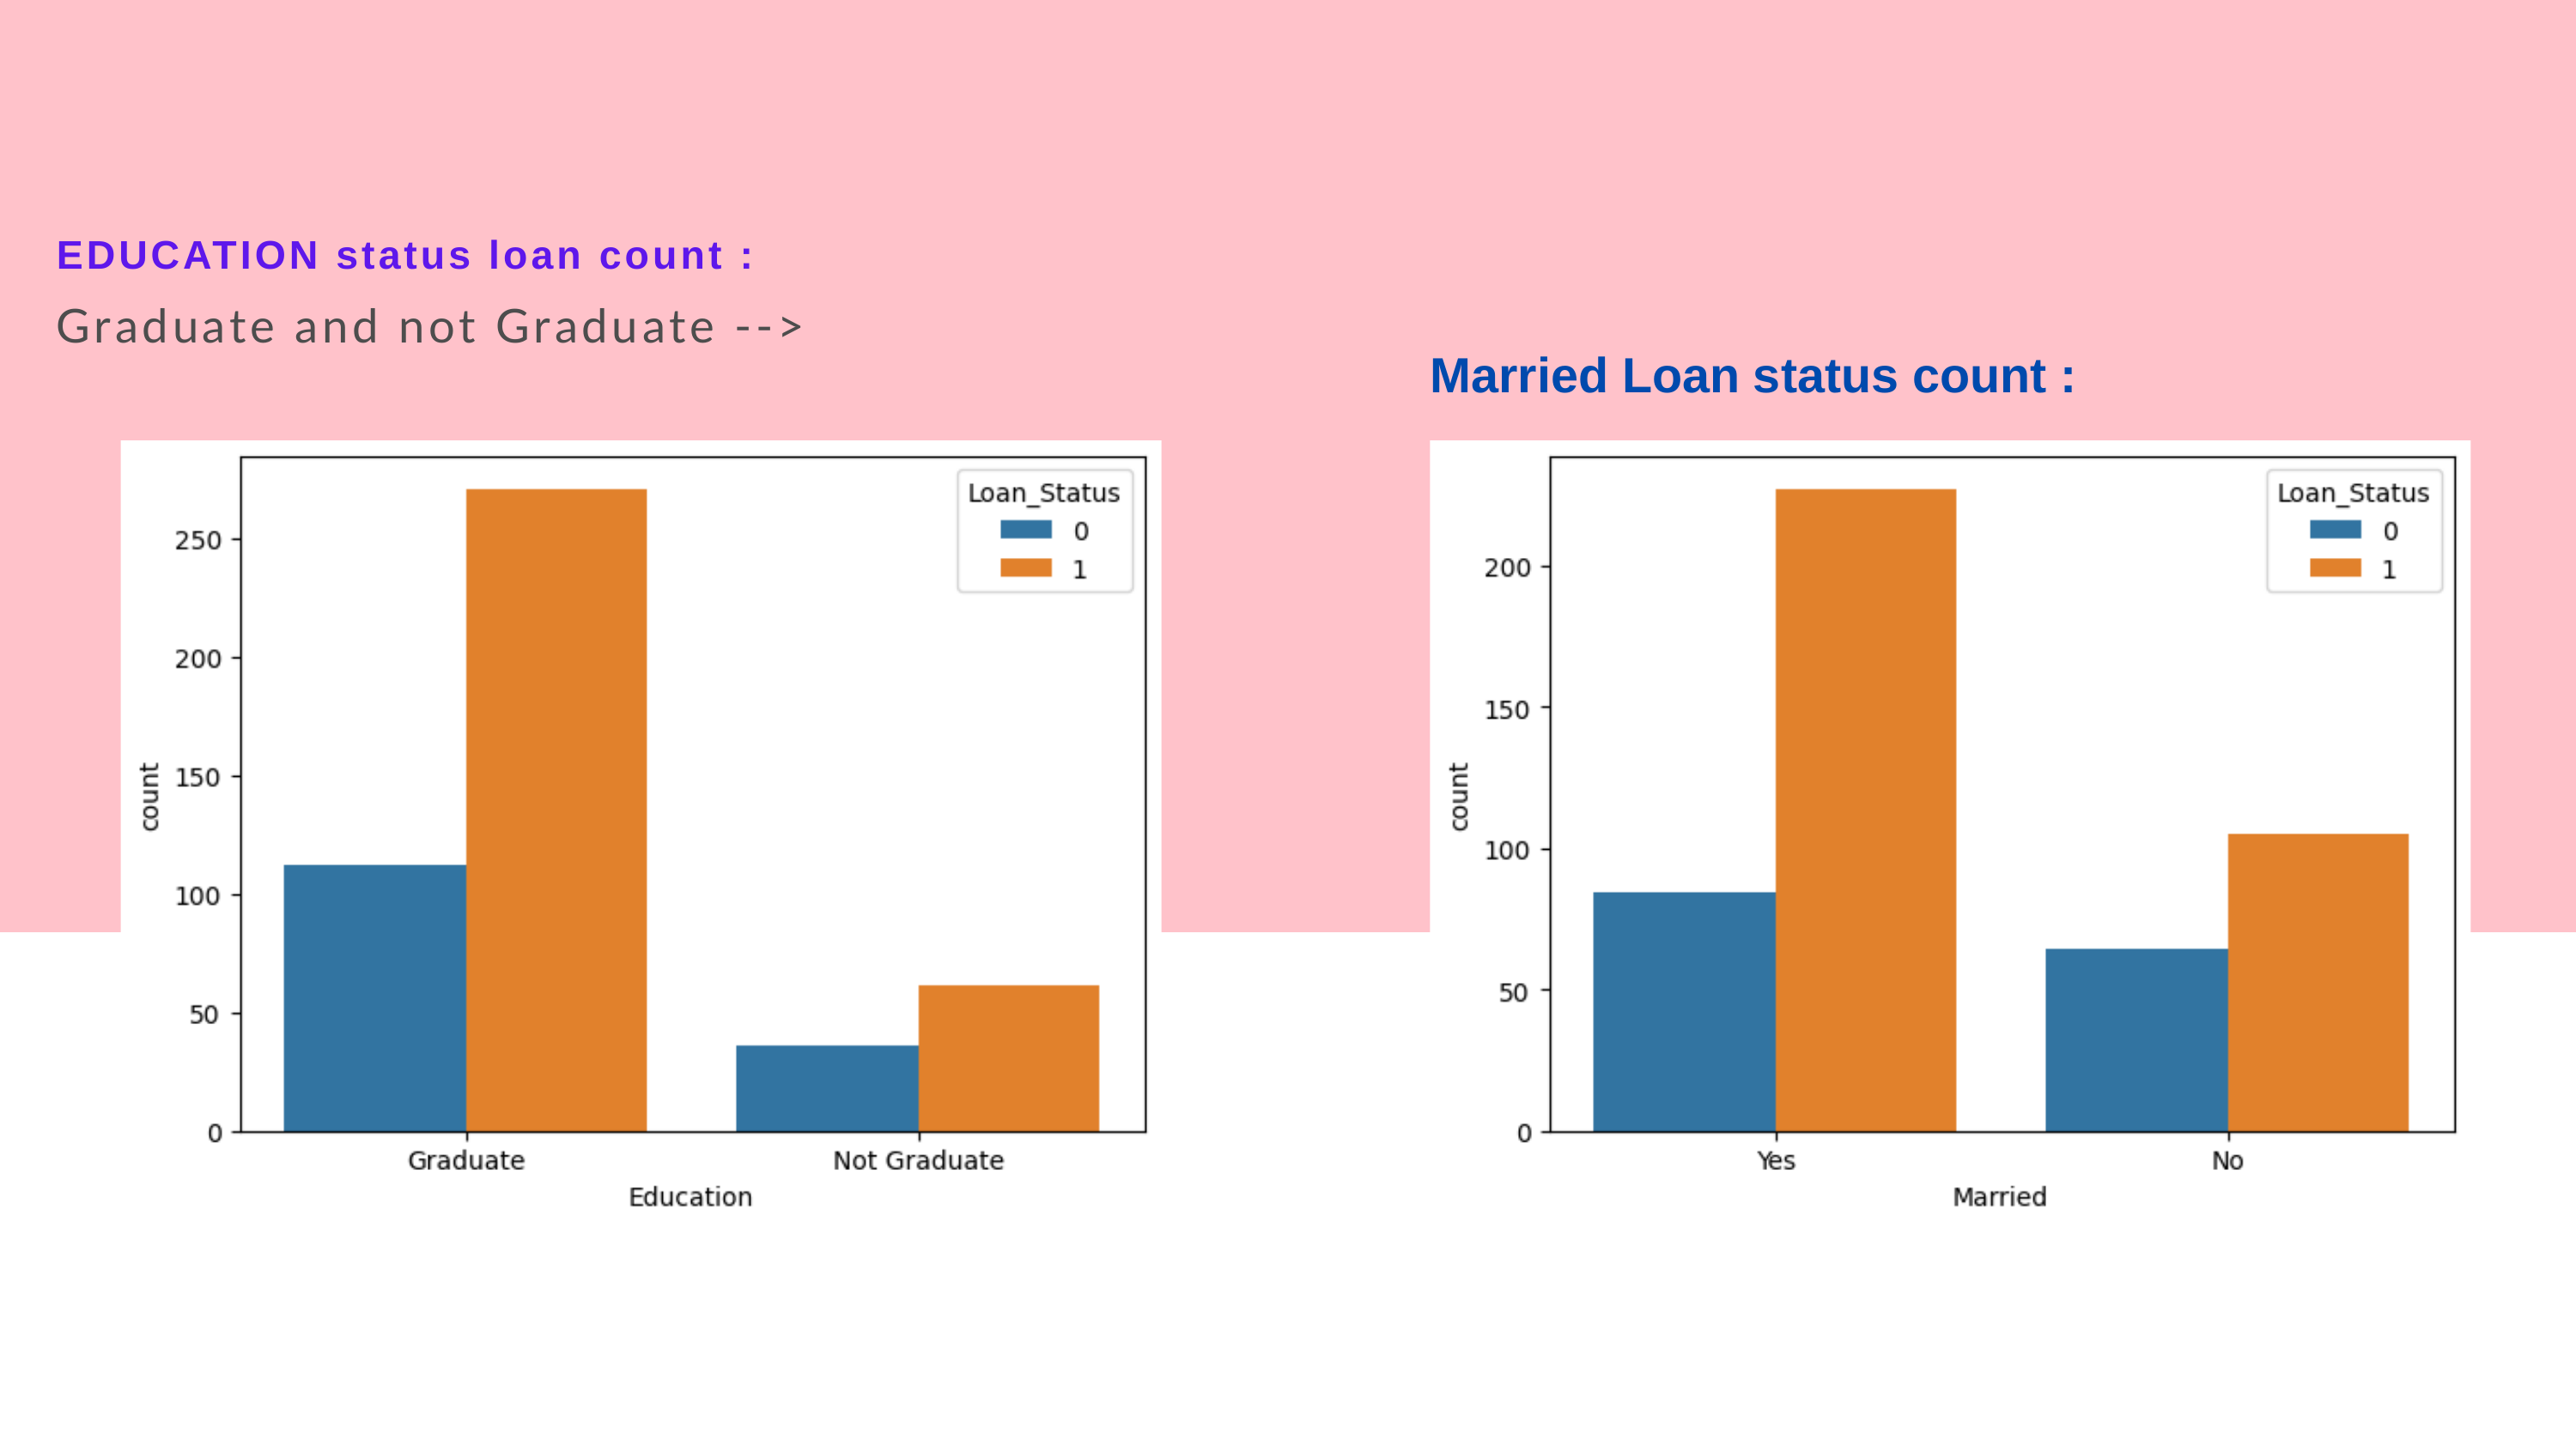

EDUCATION status loan count :
Graduate and not Graduate -->

Married Loan status count :